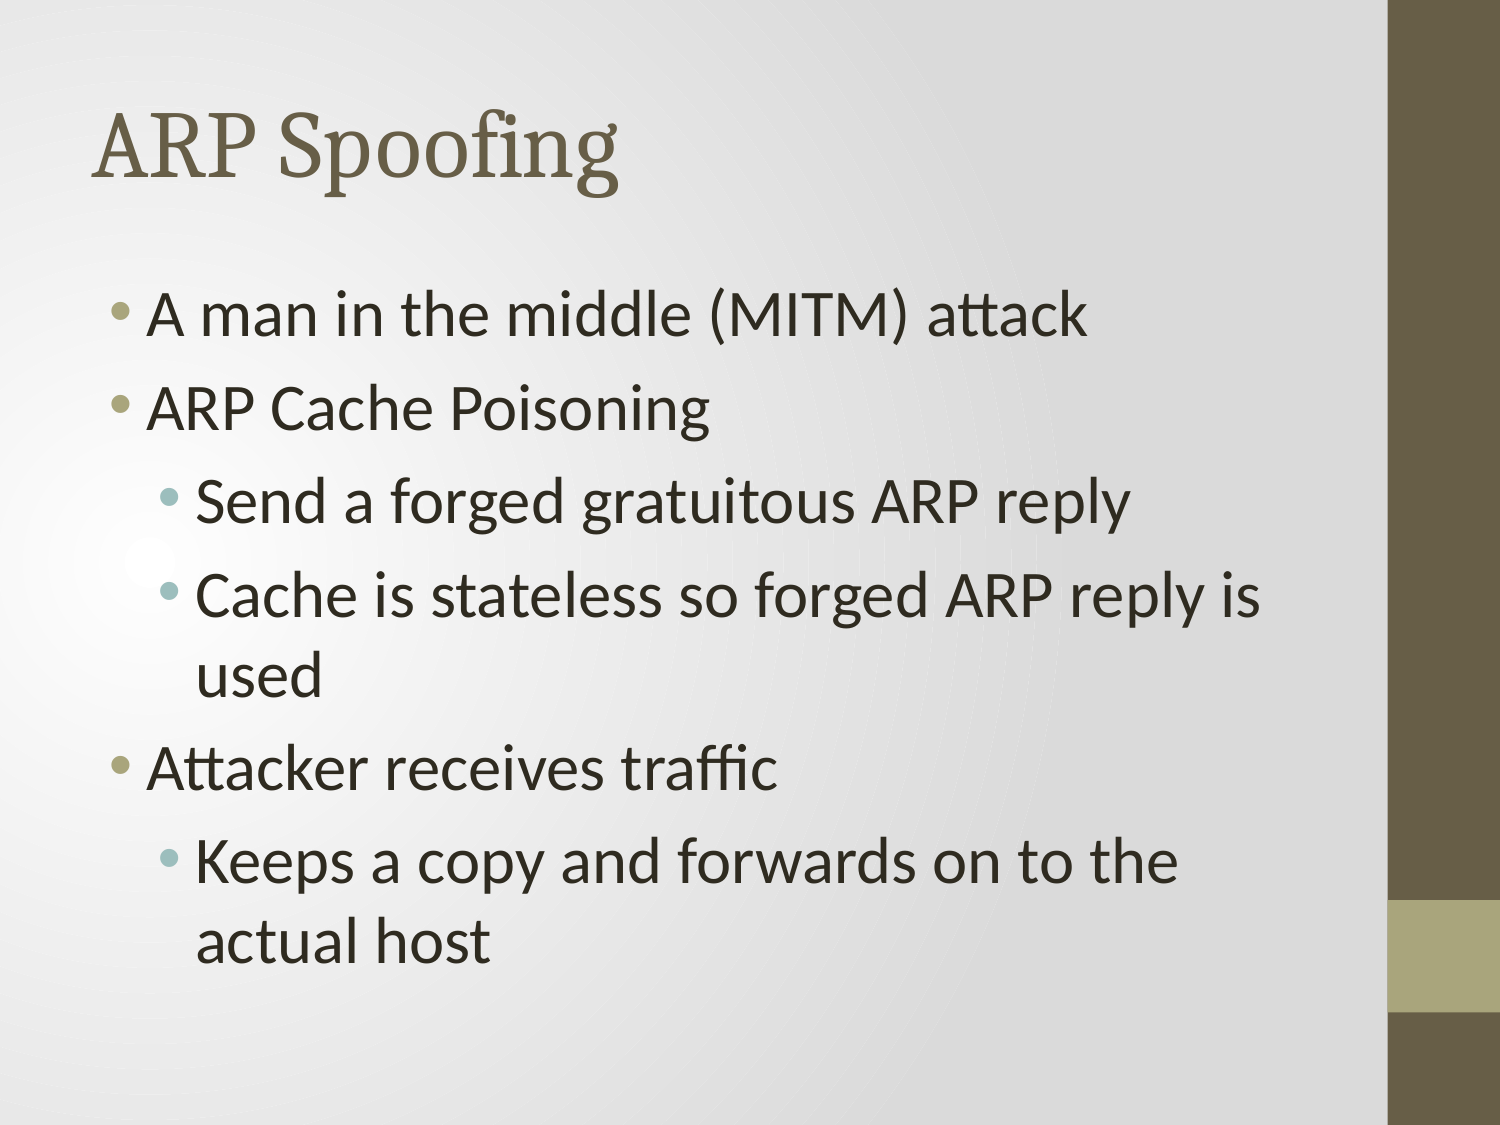

# ARP Spoofing
A man in the middle (MITM) attack
ARP Cache Poisoning
Send a forged gratuitous ARP reply
Cache is stateless so forged ARP reply is used
Attacker receives traffic
Keeps a copy and forwards on to the actual host